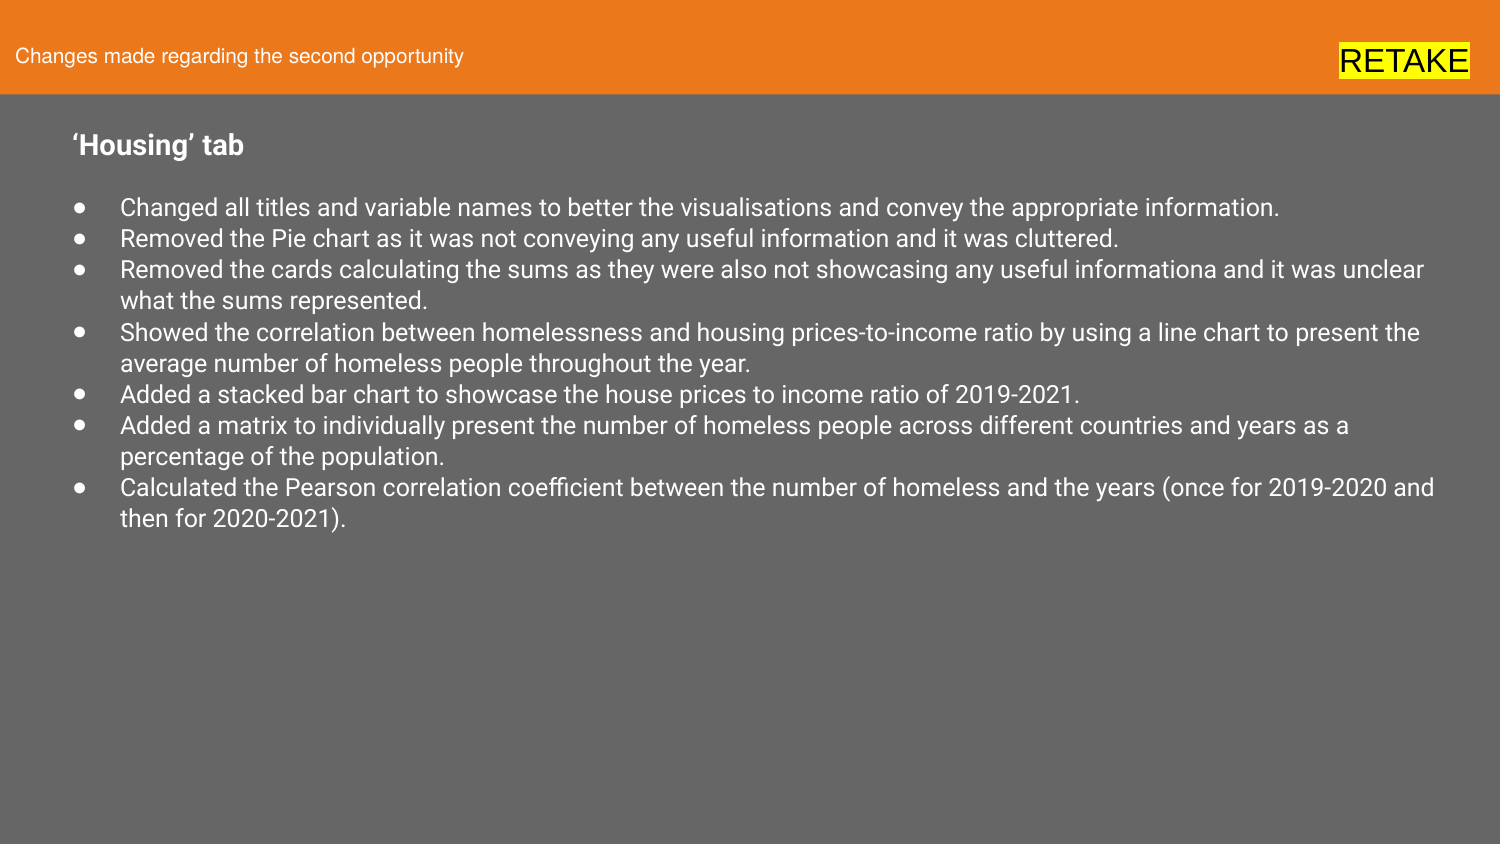

RETAKE
# Changes made regarding the second opportunity
‘Housing’ tab

Changed all titles and variable names to better the visualisations and convey the appropriate information.
Removed the Pie chart as it was not conveying any useful information and it was cluttered.
Removed the cards calculating the sums as they were also not showcasing any useful informationa and it was unclear what the sums represented.
Showed the correlation between homelessness and housing prices-to-income ratio by using a line chart to present the average number of homeless people throughout the year.
Added a stacked bar chart to showcase the house prices to income ratio of 2019-2021.
Added a matrix to individually present the number of homeless people across different countries and years as a percentage of the population.
Calculated the Pearson correlation coefficient between the number of homeless and the years (once for 2019-2020 and then for 2020-2021).